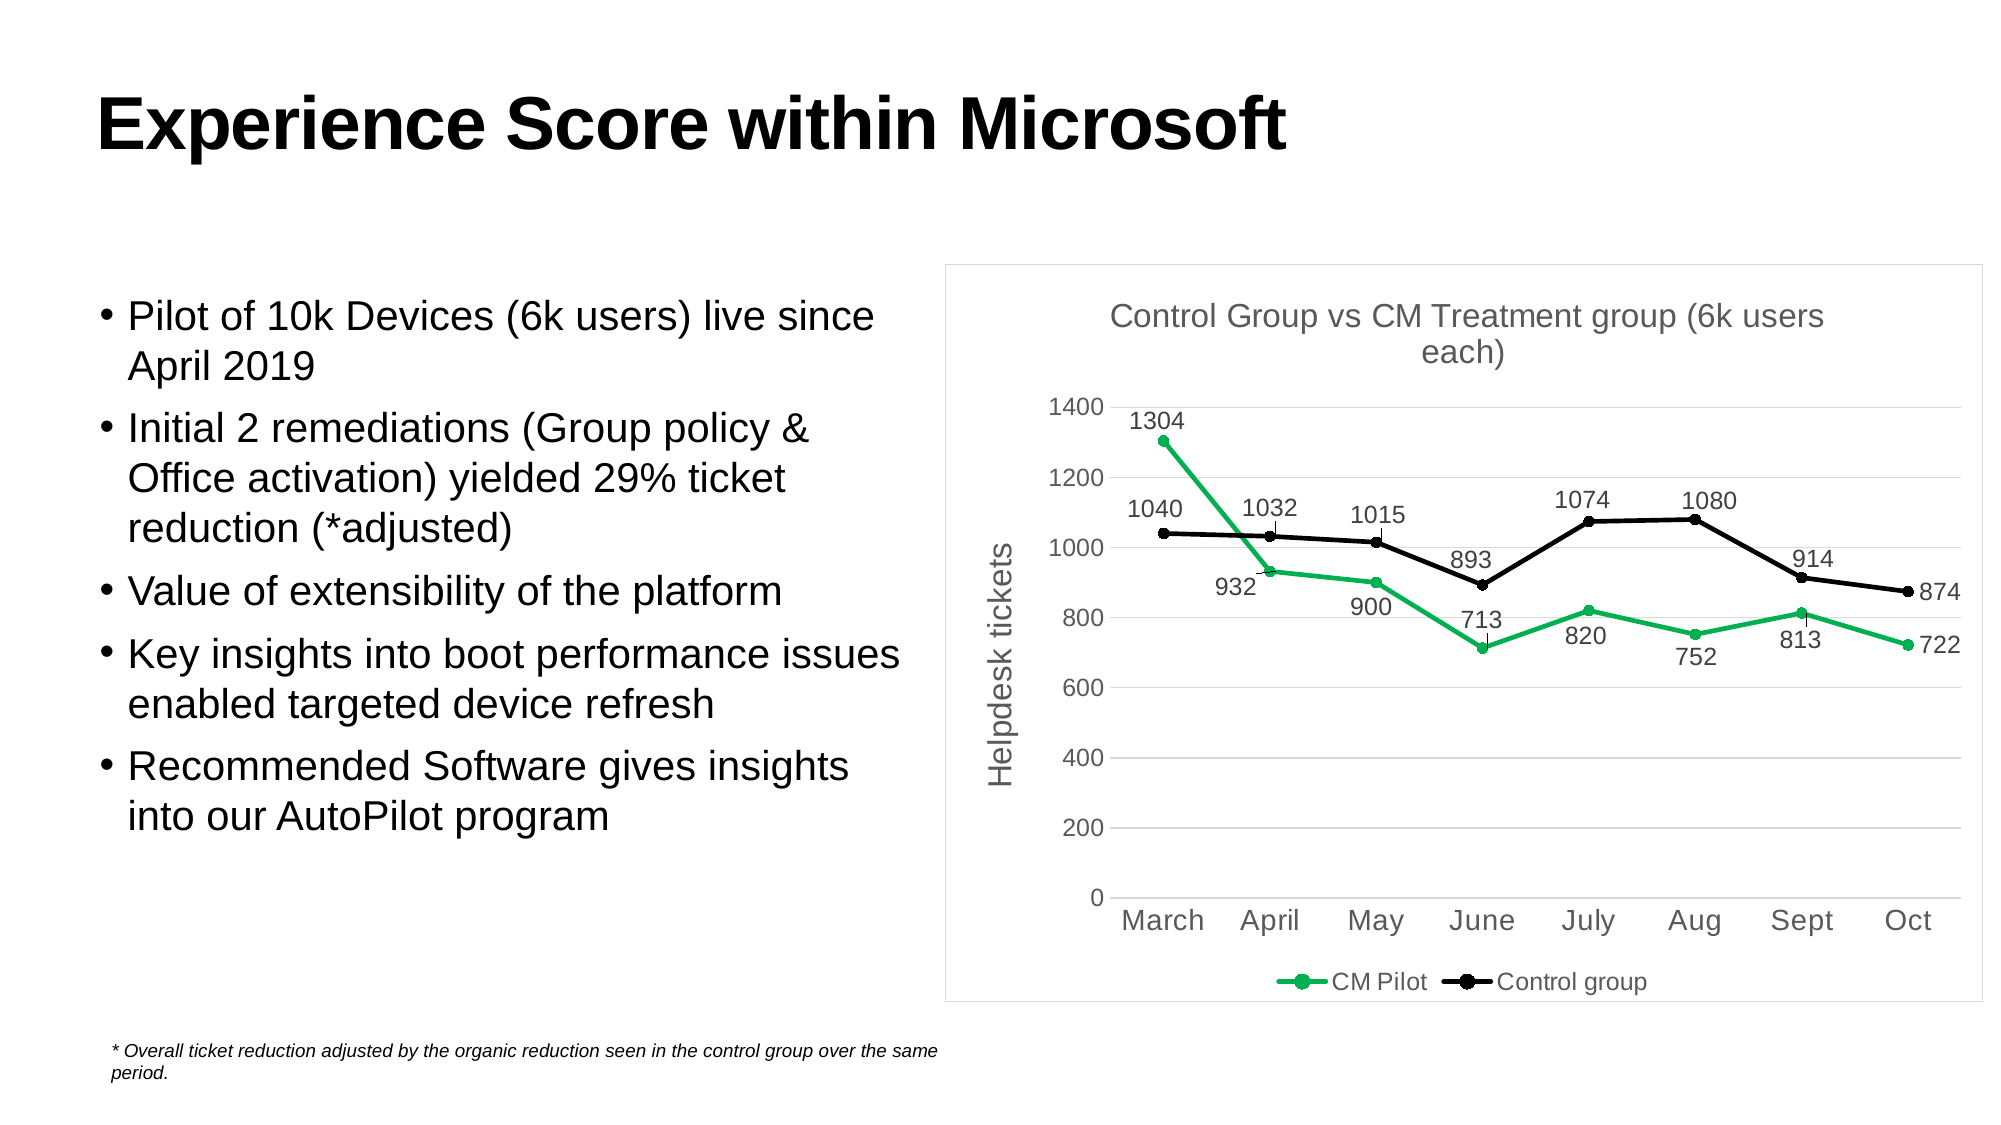

# Experience Score within Microsoft

### Chart:  Control Group vs CM Treatment group (6k users each)

| Category | CM Pilot | Control group |
|---|---|---|
| March | 1304.0 | 1040.0 |
| April | 932.0 | 1032.0 |
| May | 900.0 | 1015.0 |
| June | 713.0 | 893.0 |
| July | 820.0 | 1074.0 |
| Aug | 752.0 | 1080.0 |
| Sept | 813.0 | 914.0 |
| Oct | 722.0 | 874.0 |
Pilot of 10k Devices (6k users) live since April 2019
Initial 2 remediations (Group policy & Office activation) yielded 29% ticket reduction (*adjusted)
Value of extensibility of the platform
Key insights into boot performance issues enabled targeted device refresh
Recommended Software gives insights into our AutoPilot program
* Overall ticket reduction adjusted by the organic reduction seen in the control group over the same period.